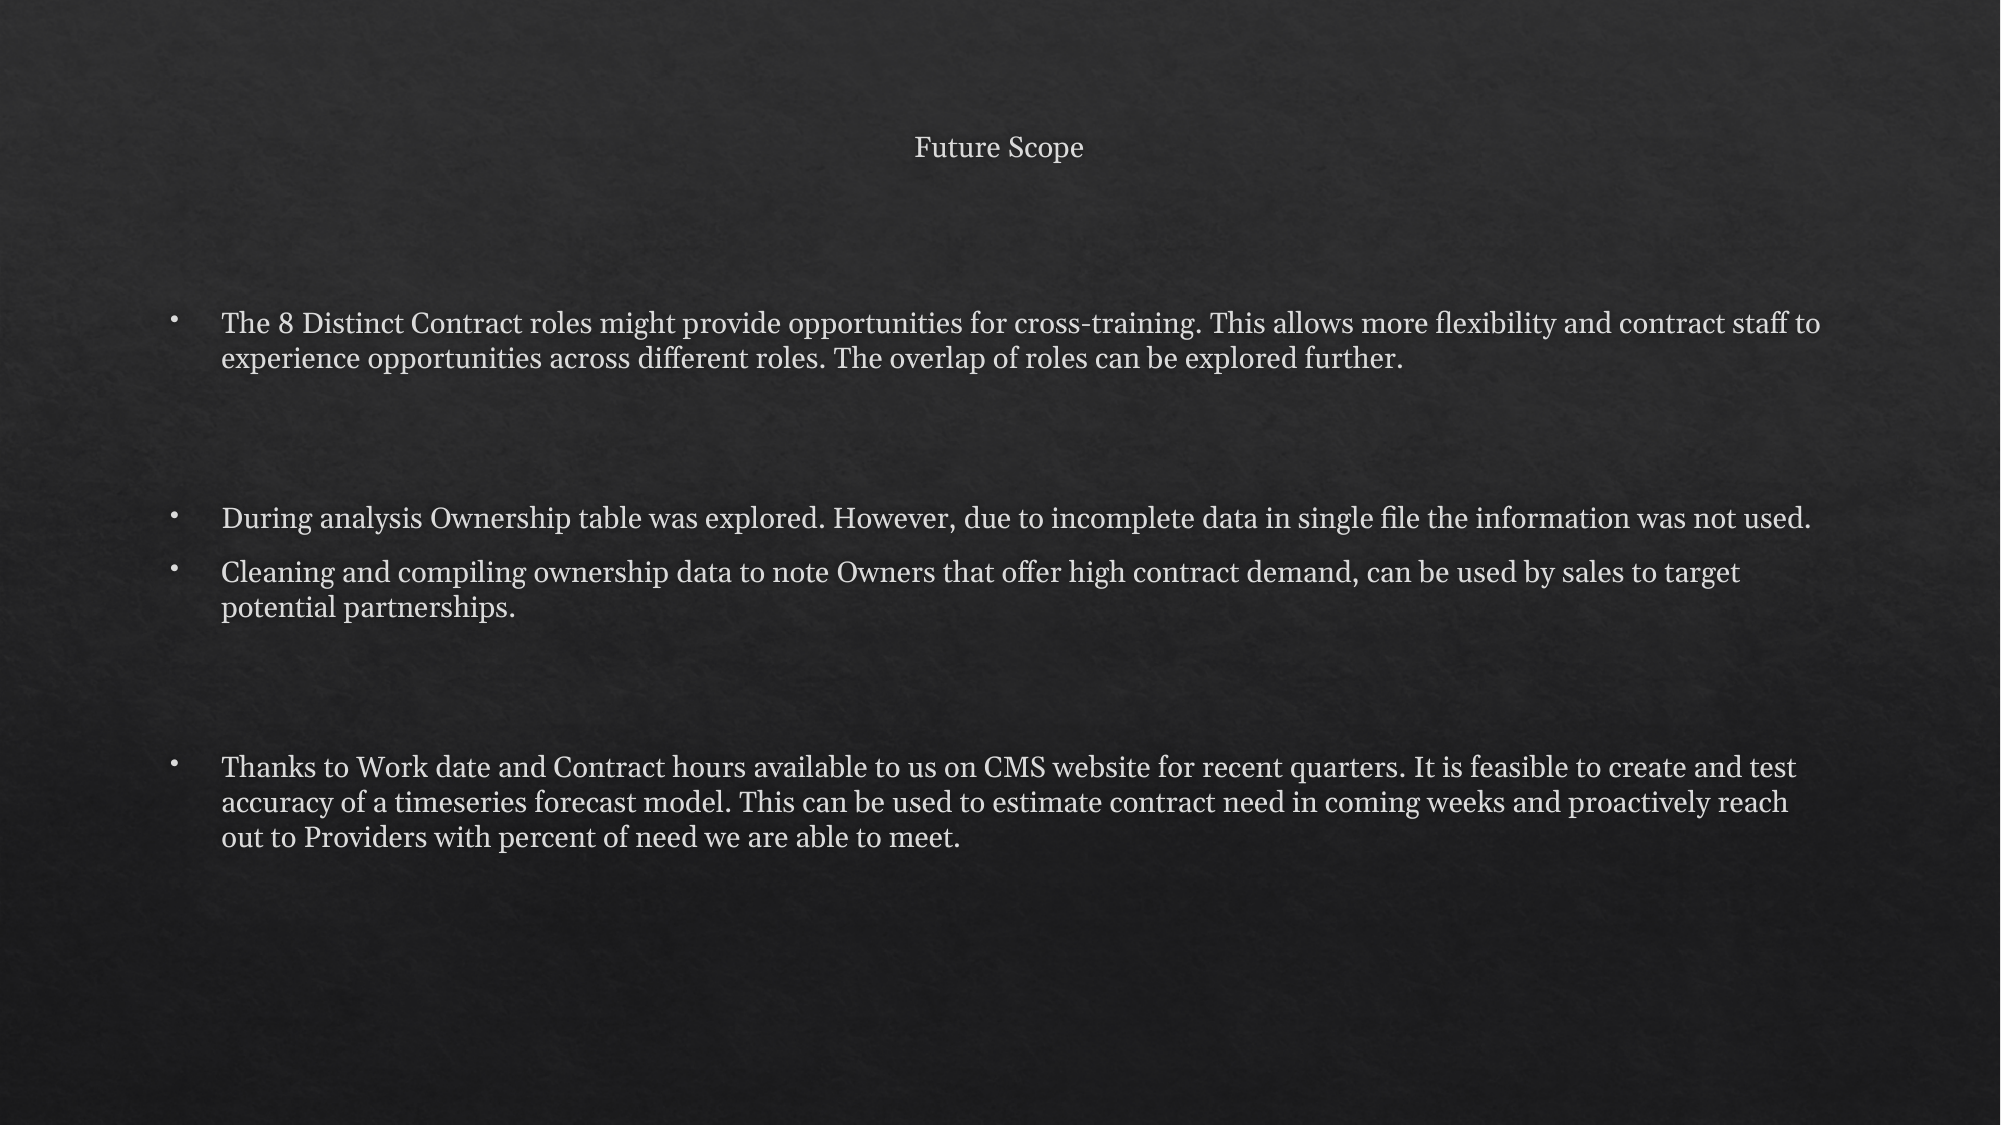

# Future Scope
The 8 Distinct Contract roles might provide opportunities for cross-training. This allows more flexibility and contract staff to experience opportunities across different roles. The overlap of roles can be explored further.

During analysis Ownership table was explored. However, due to incomplete data in single file the information was not used.
Cleaning and compiling ownership data to note Owners that offer high contract demand, can be used by sales to target potential partnerships.

Thanks to Work date and Contract hours available to us on CMS website for recent quarters. It is feasible to create and test accuracy of a timeseries forecast model. This can be used to estimate contract need in coming weeks and proactively reach out to Providers with percent of need we are able to meet.